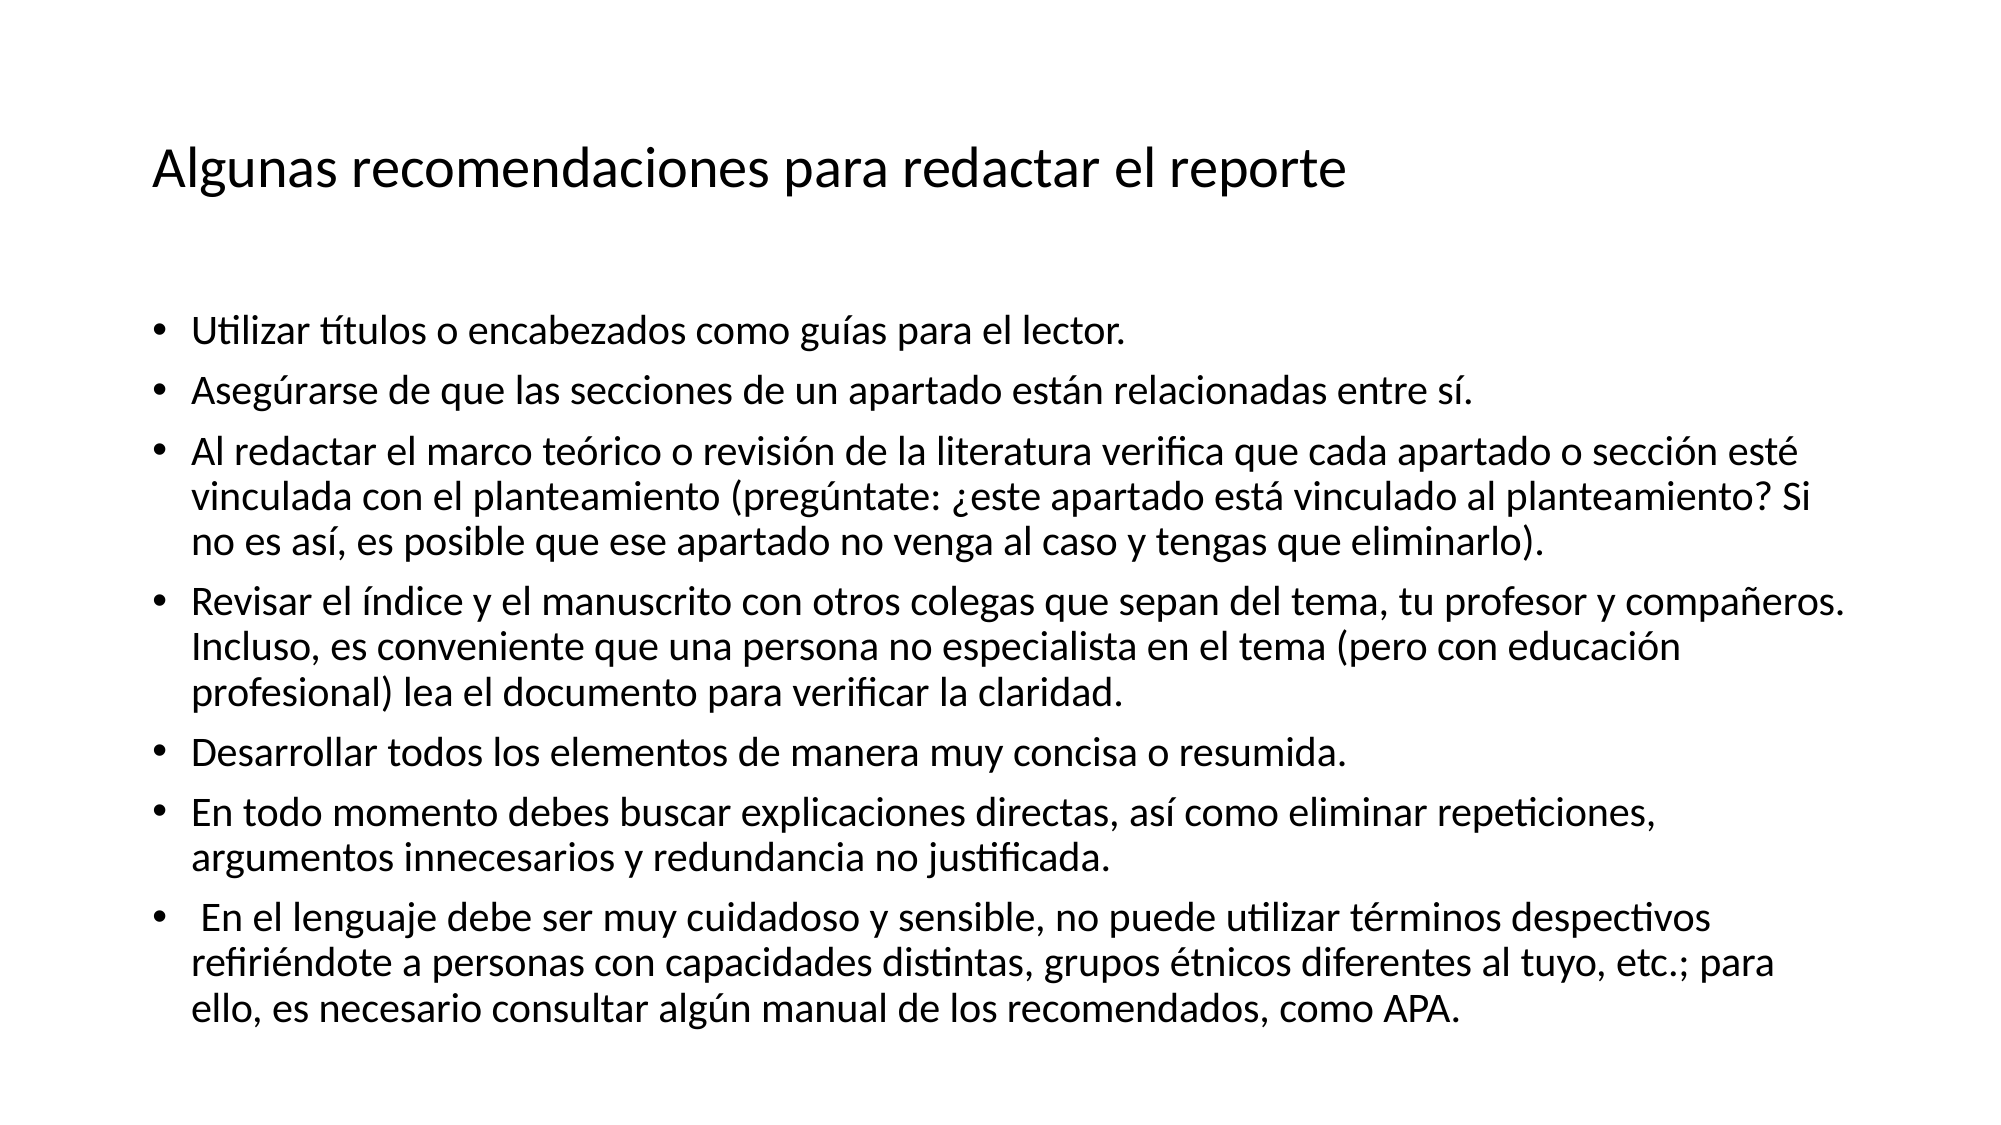

# Algunas recomendaciones para redactar el reporte
Utilizar títulos o encabezados como guías para el lector.
Asegúrarse de que las secciones de un apartado están relacionadas entre sí.
Al redactar el marco teórico o revisión de la literatura verifica que cada apartado o sección esté vinculada con el planteamiento (pregúntate: ¿este apartado está vinculado al planteamiento? Si no es así, es posible que ese apartado no venga al caso y tengas que eliminarlo).
Revisar el índice y el manuscrito con otros colegas que sepan del tema, tu profesor y compañeros. Incluso, es conveniente que una persona no especialista en el tema (pero con educación profesional) lea el documento para verificar la claridad.
Desarrollar todos los elementos de manera muy concisa o resumida.
En todo momento debes buscar explicaciones directas, así como eliminar repeticiones, argumentos innecesarios y redundancia no justificada.
 En el lenguaje debe ser muy cuidadoso y sensible, no puede utilizar términos despectivos refiriéndote a personas con capacidades distintas, grupos étnicos diferentes al tuyo, etc.; para ello, es necesario consultar algún manual de los recomendados, como APA.